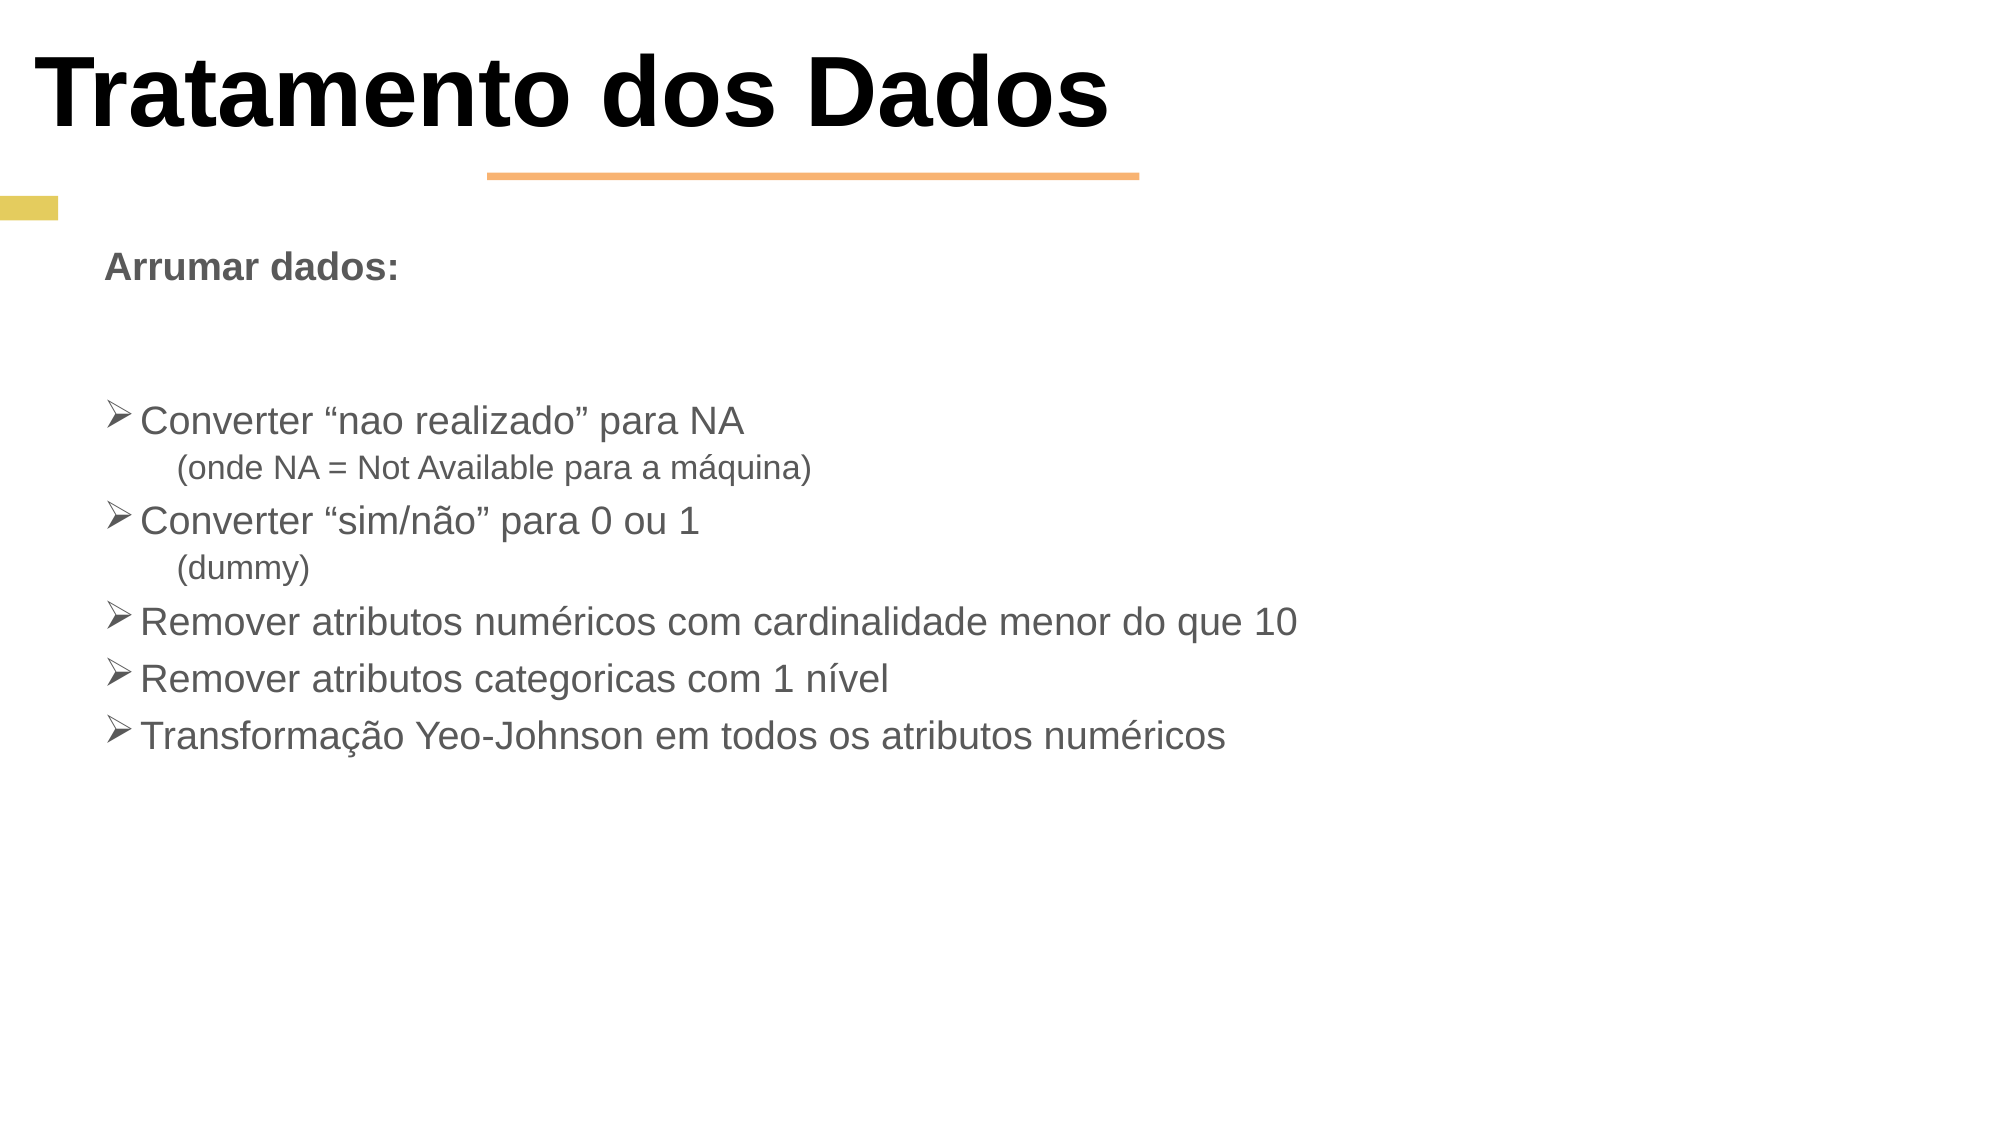

Tratamento dos Dados

Arrumar dados:

Converter “nao realizado” para NA
(onde NA = Not Available para a máquina)
Converter “sim/não” para 0 ou 1
(dummy)
Remover atributos numéricos com cardinalidade menor do que 10
Remover atributos categoricas com 1 nível
Transformação Yeo-Johnson em todos os atributos numéricos